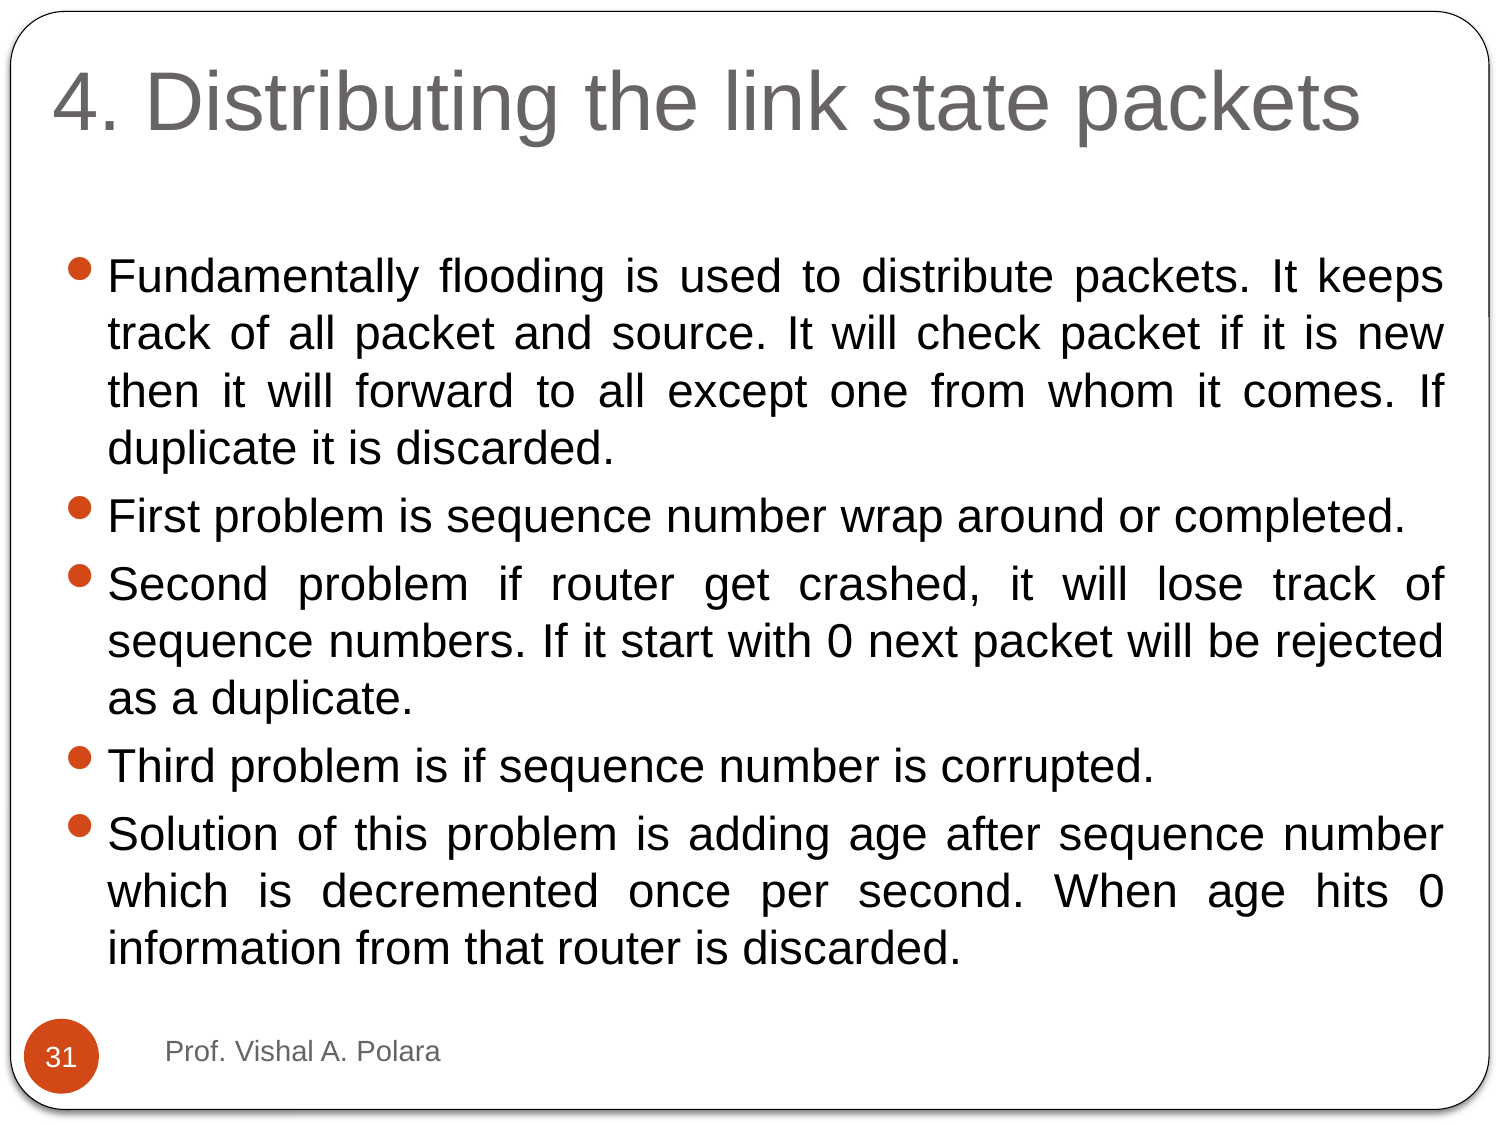

# 4. Distributing the link state packets
Fundamentally flooding is used to distribute packets. It keeps track of all packet and source. It will check packet if it is new then it will forward to all except one from whom it comes. If duplicate it is discarded.
First problem is sequence number wrap around or completed.
Second problem if router get crashed, it will lose track of sequence numbers. If it start with 0 next packet will be rejected as a duplicate.
Third problem is if sequence number is corrupted.
Solution of this problem is adding age after sequence number which is decremented once per second. When age hits 0 information from that router is discarded.

Prof. Vishal A. Polara
31